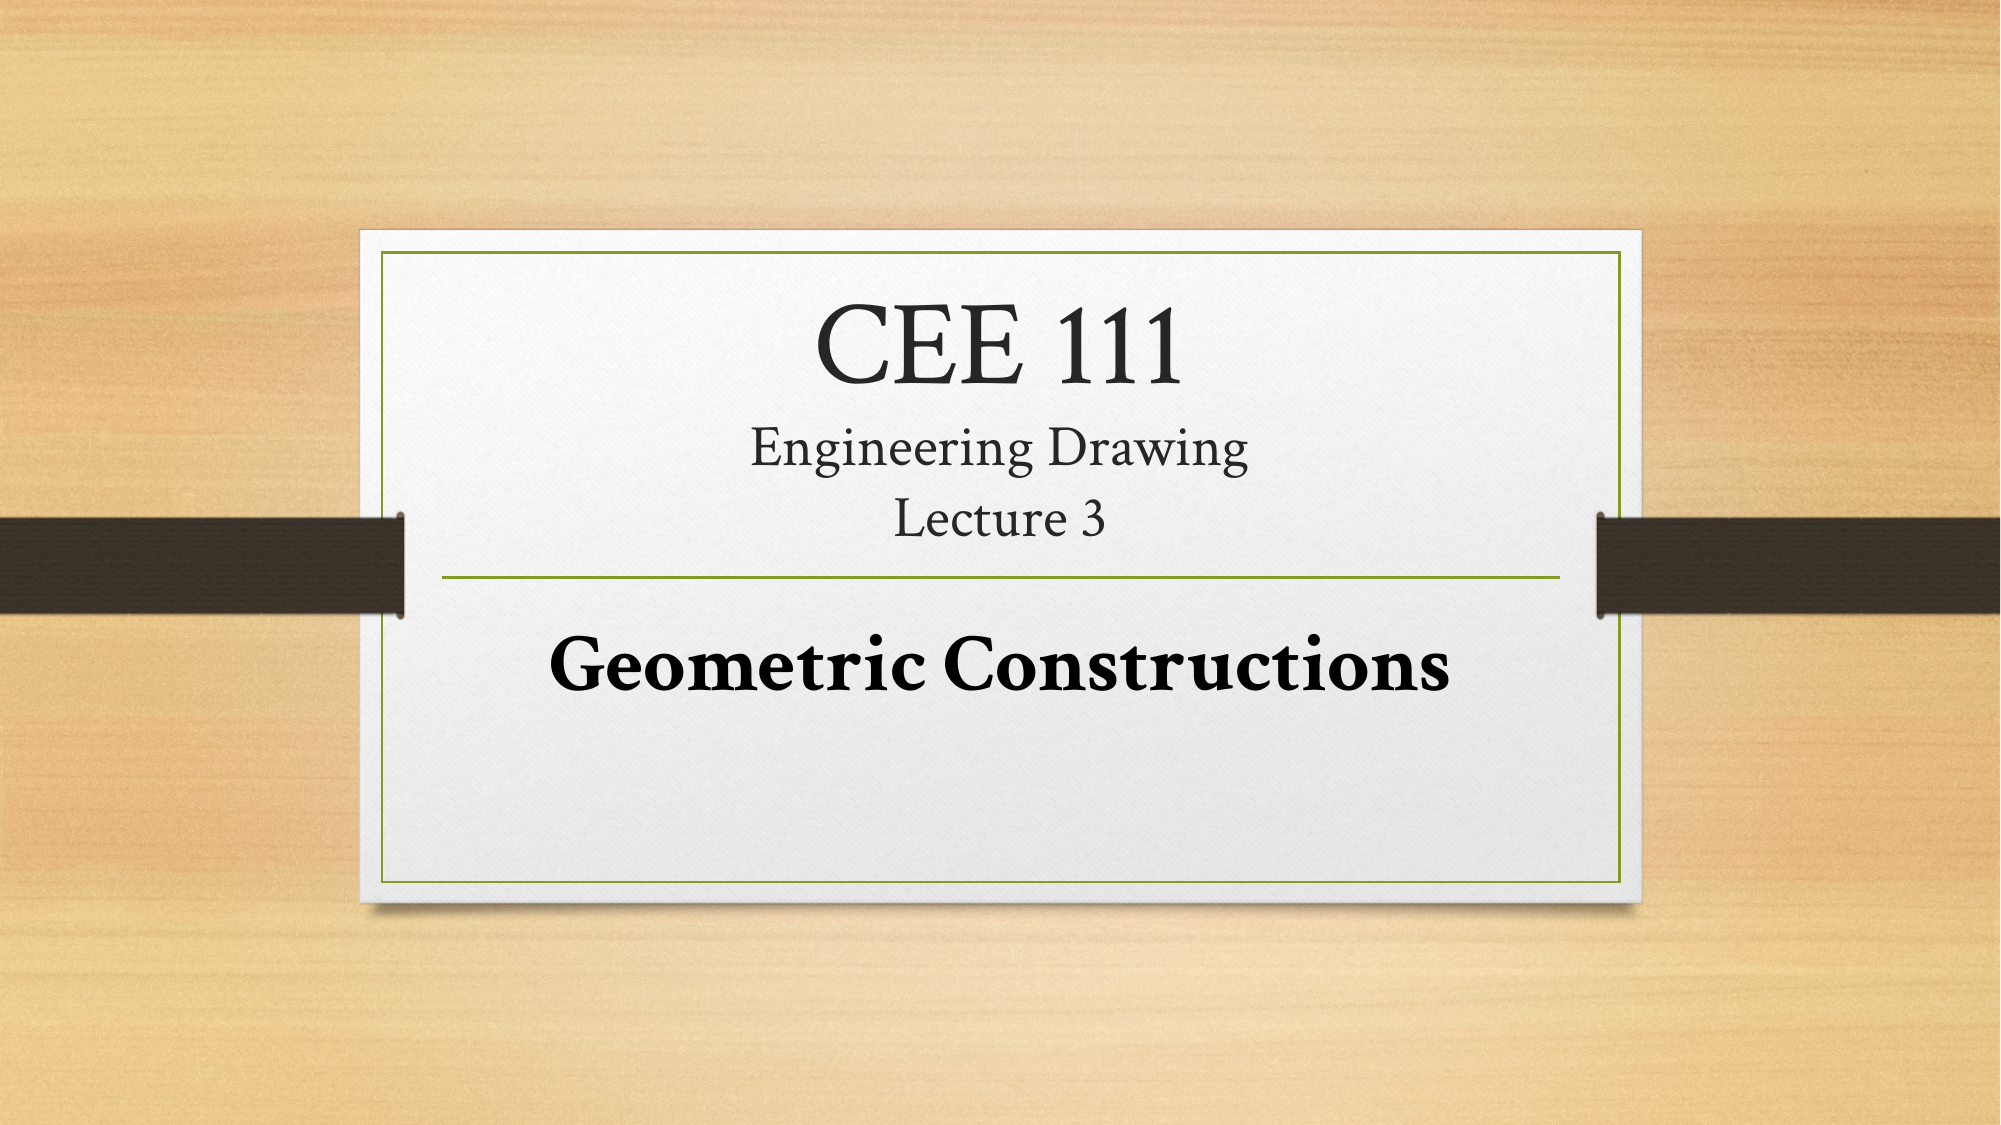

# CEE 111 Engineering Drawing Lecture 3
Geometric Constructions